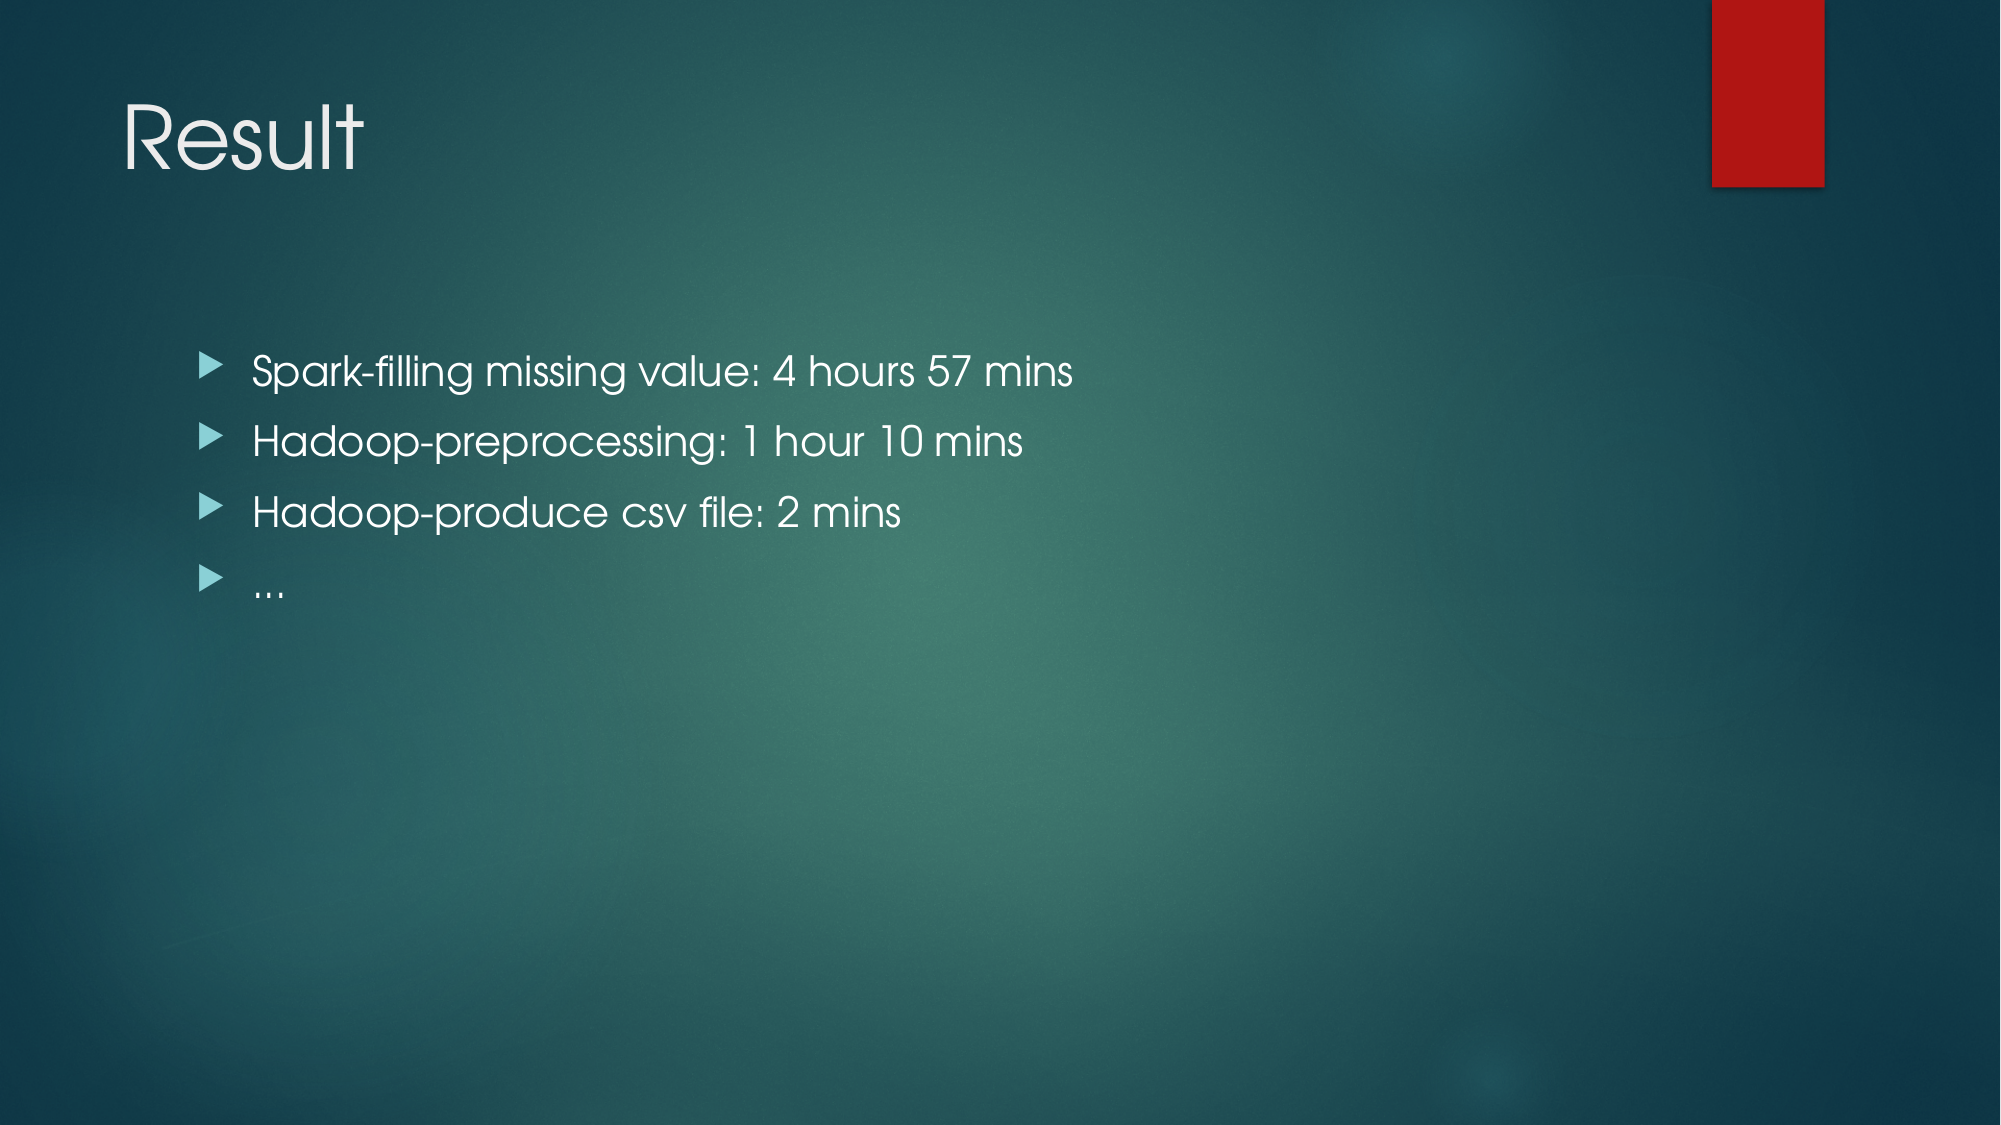

# Result
Spark-filling missing value: 4 hours 57 mins
Hadoop-preprocessing: 1 hour 10 mins
Hadoop-produce csv file: 2 mins
...